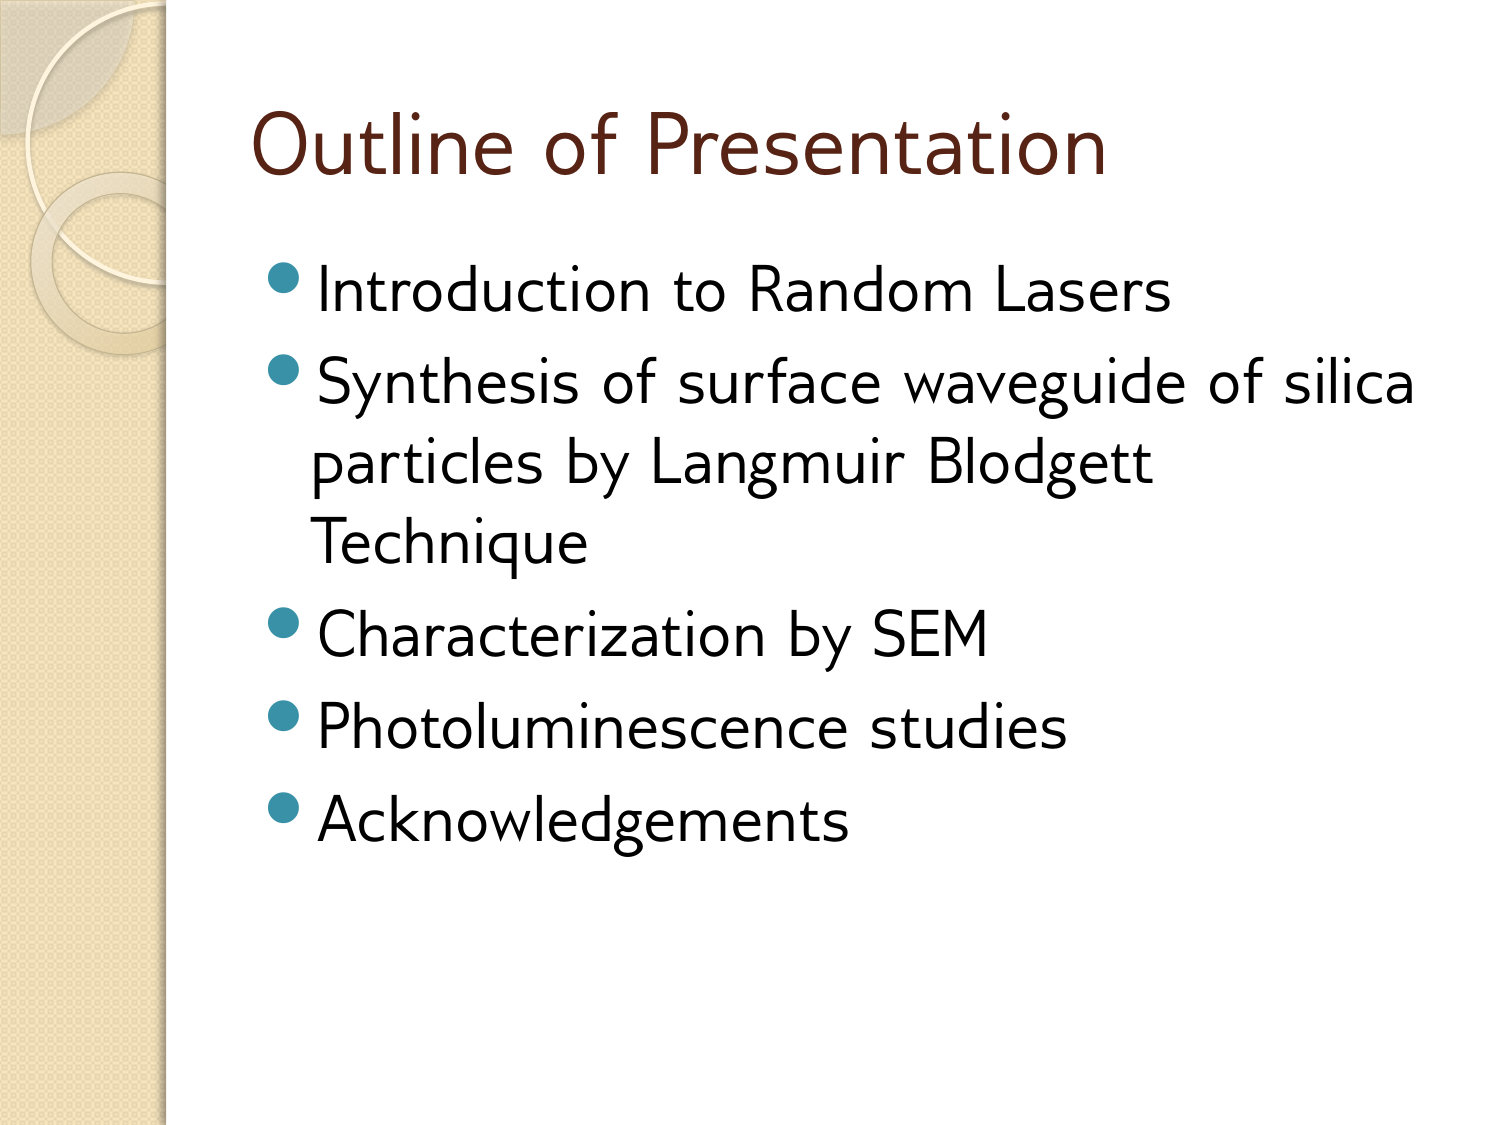

# Outline of Presentation
Introduction to Random Lasers
Synthesis of surface waveguide of silica particles by Langmuir Blodgett Technique
Characterization by SEM
Photoluminescence studies
Acknowledgements